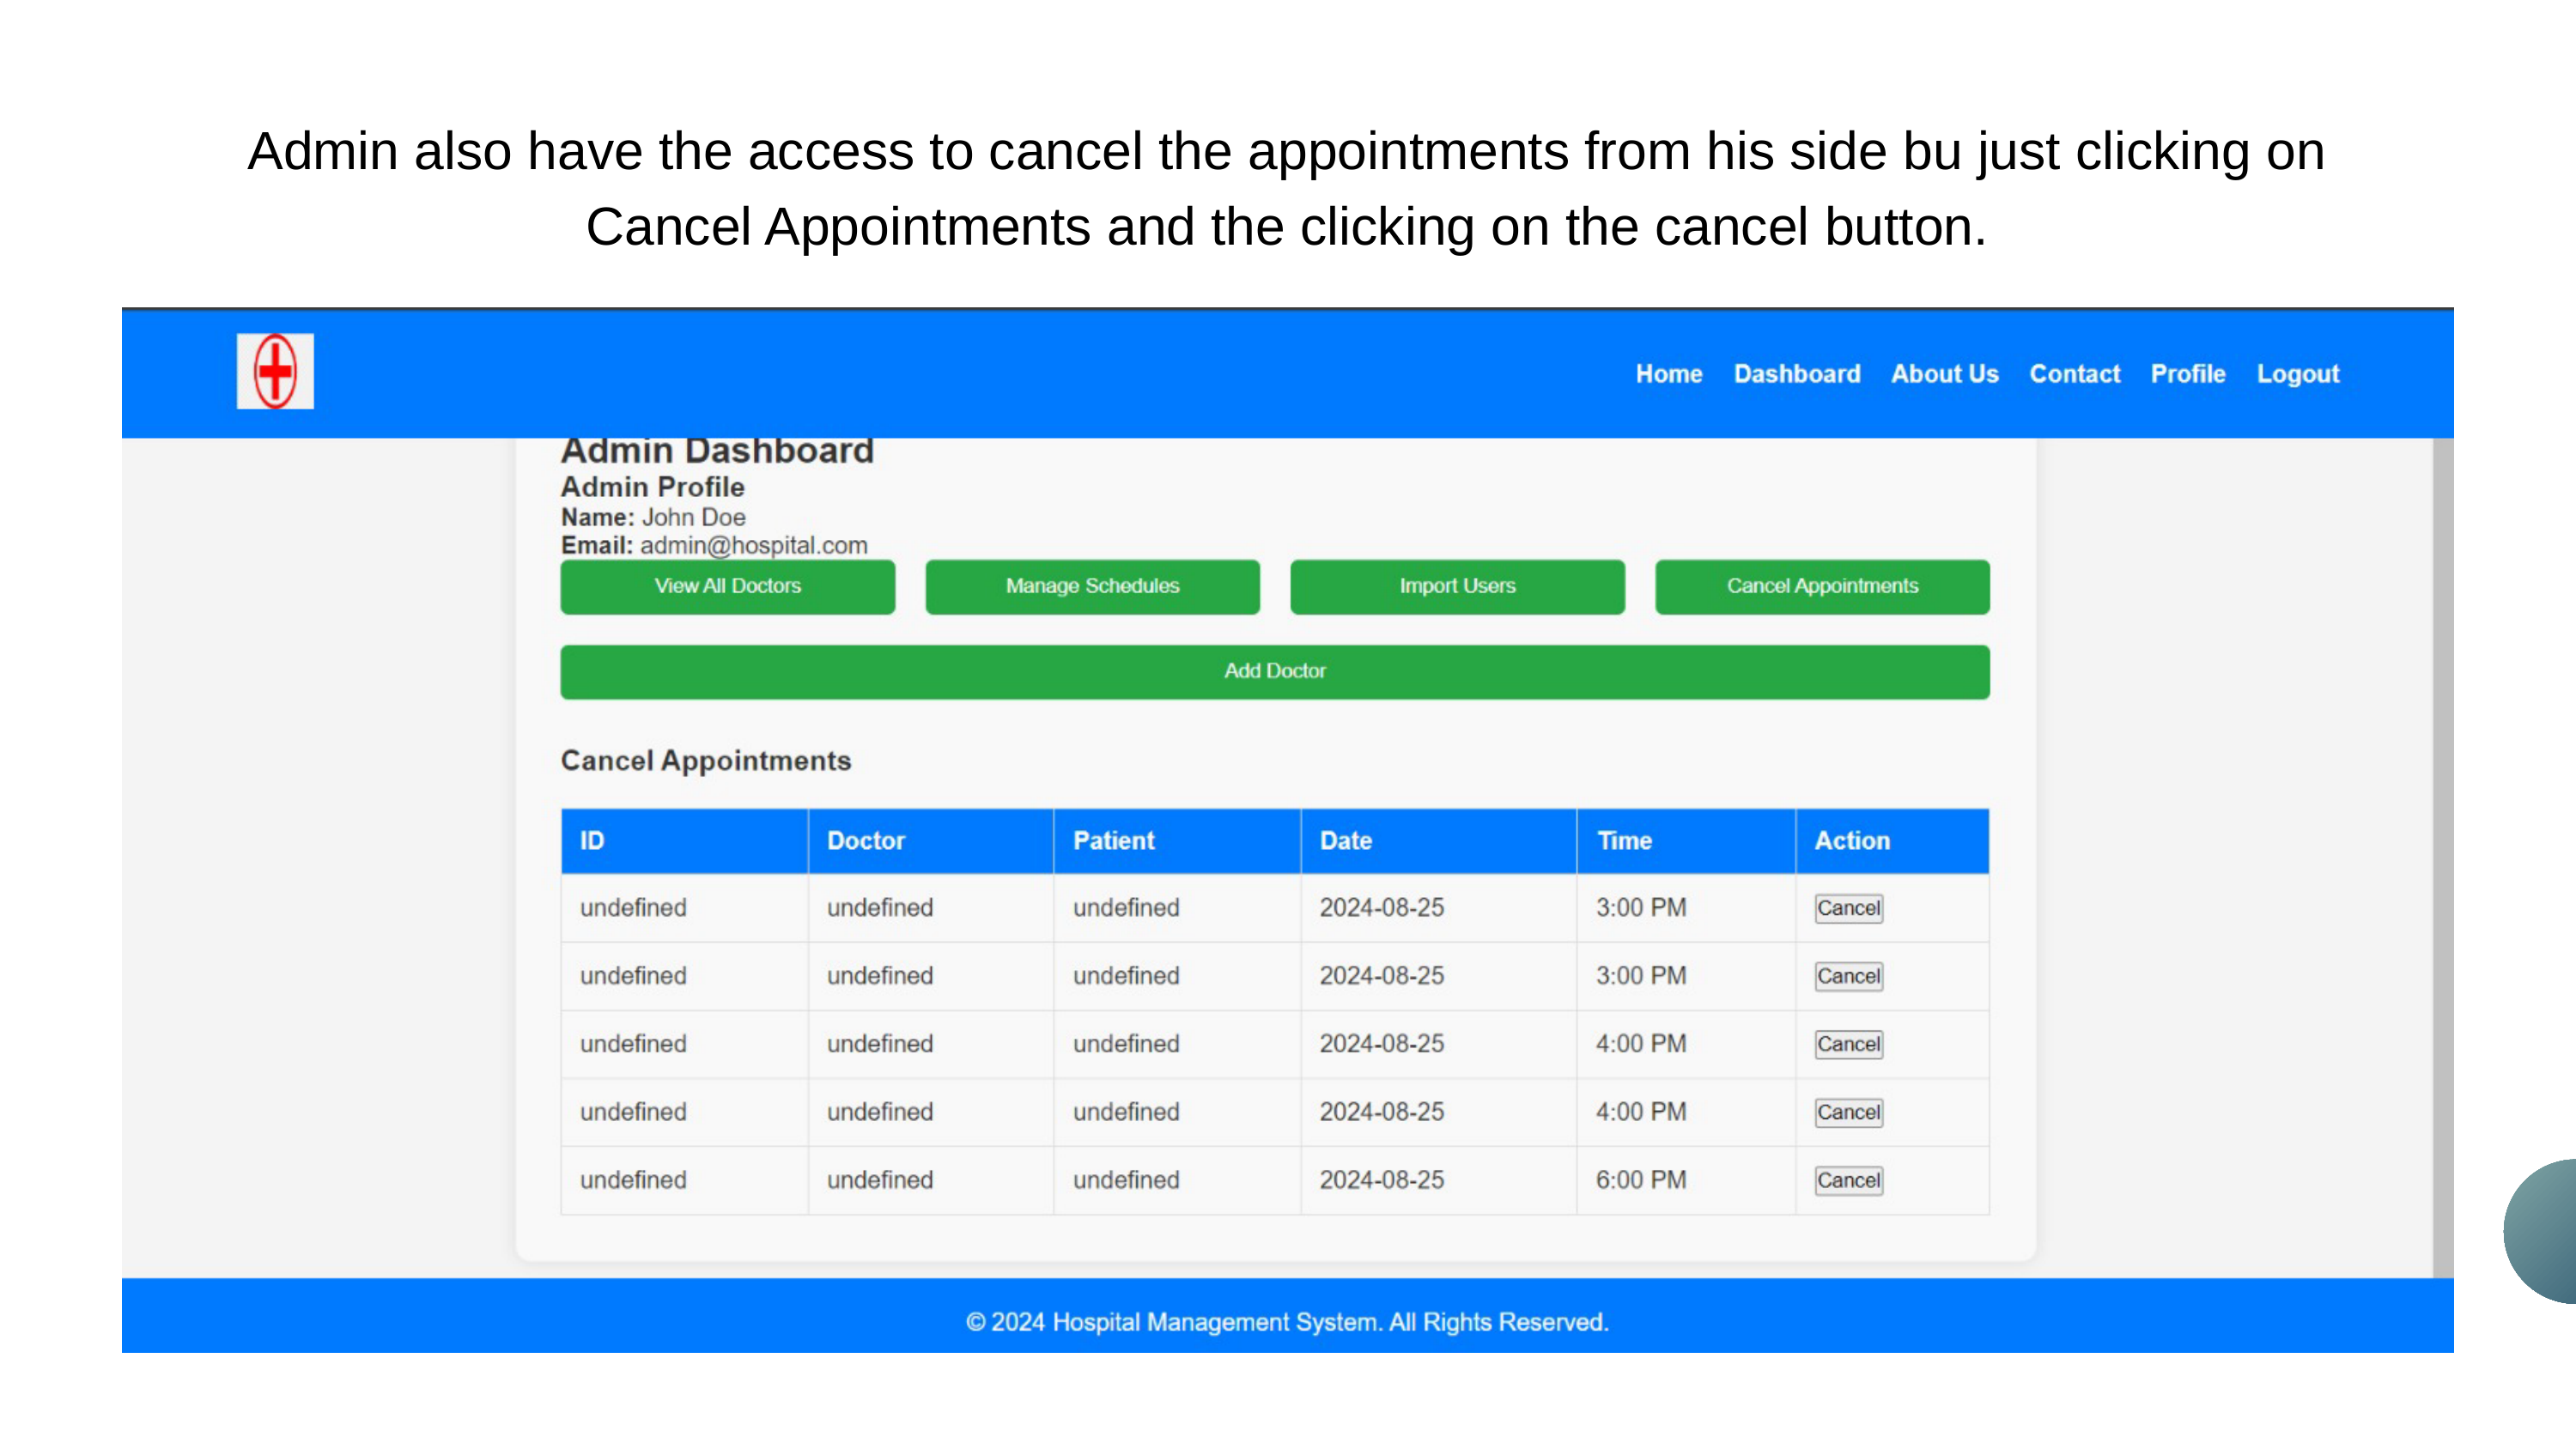

Admin also have the access to cancel the appointments from his side bu just clicking on Cancel Appointments and the clicking on the cancel button.